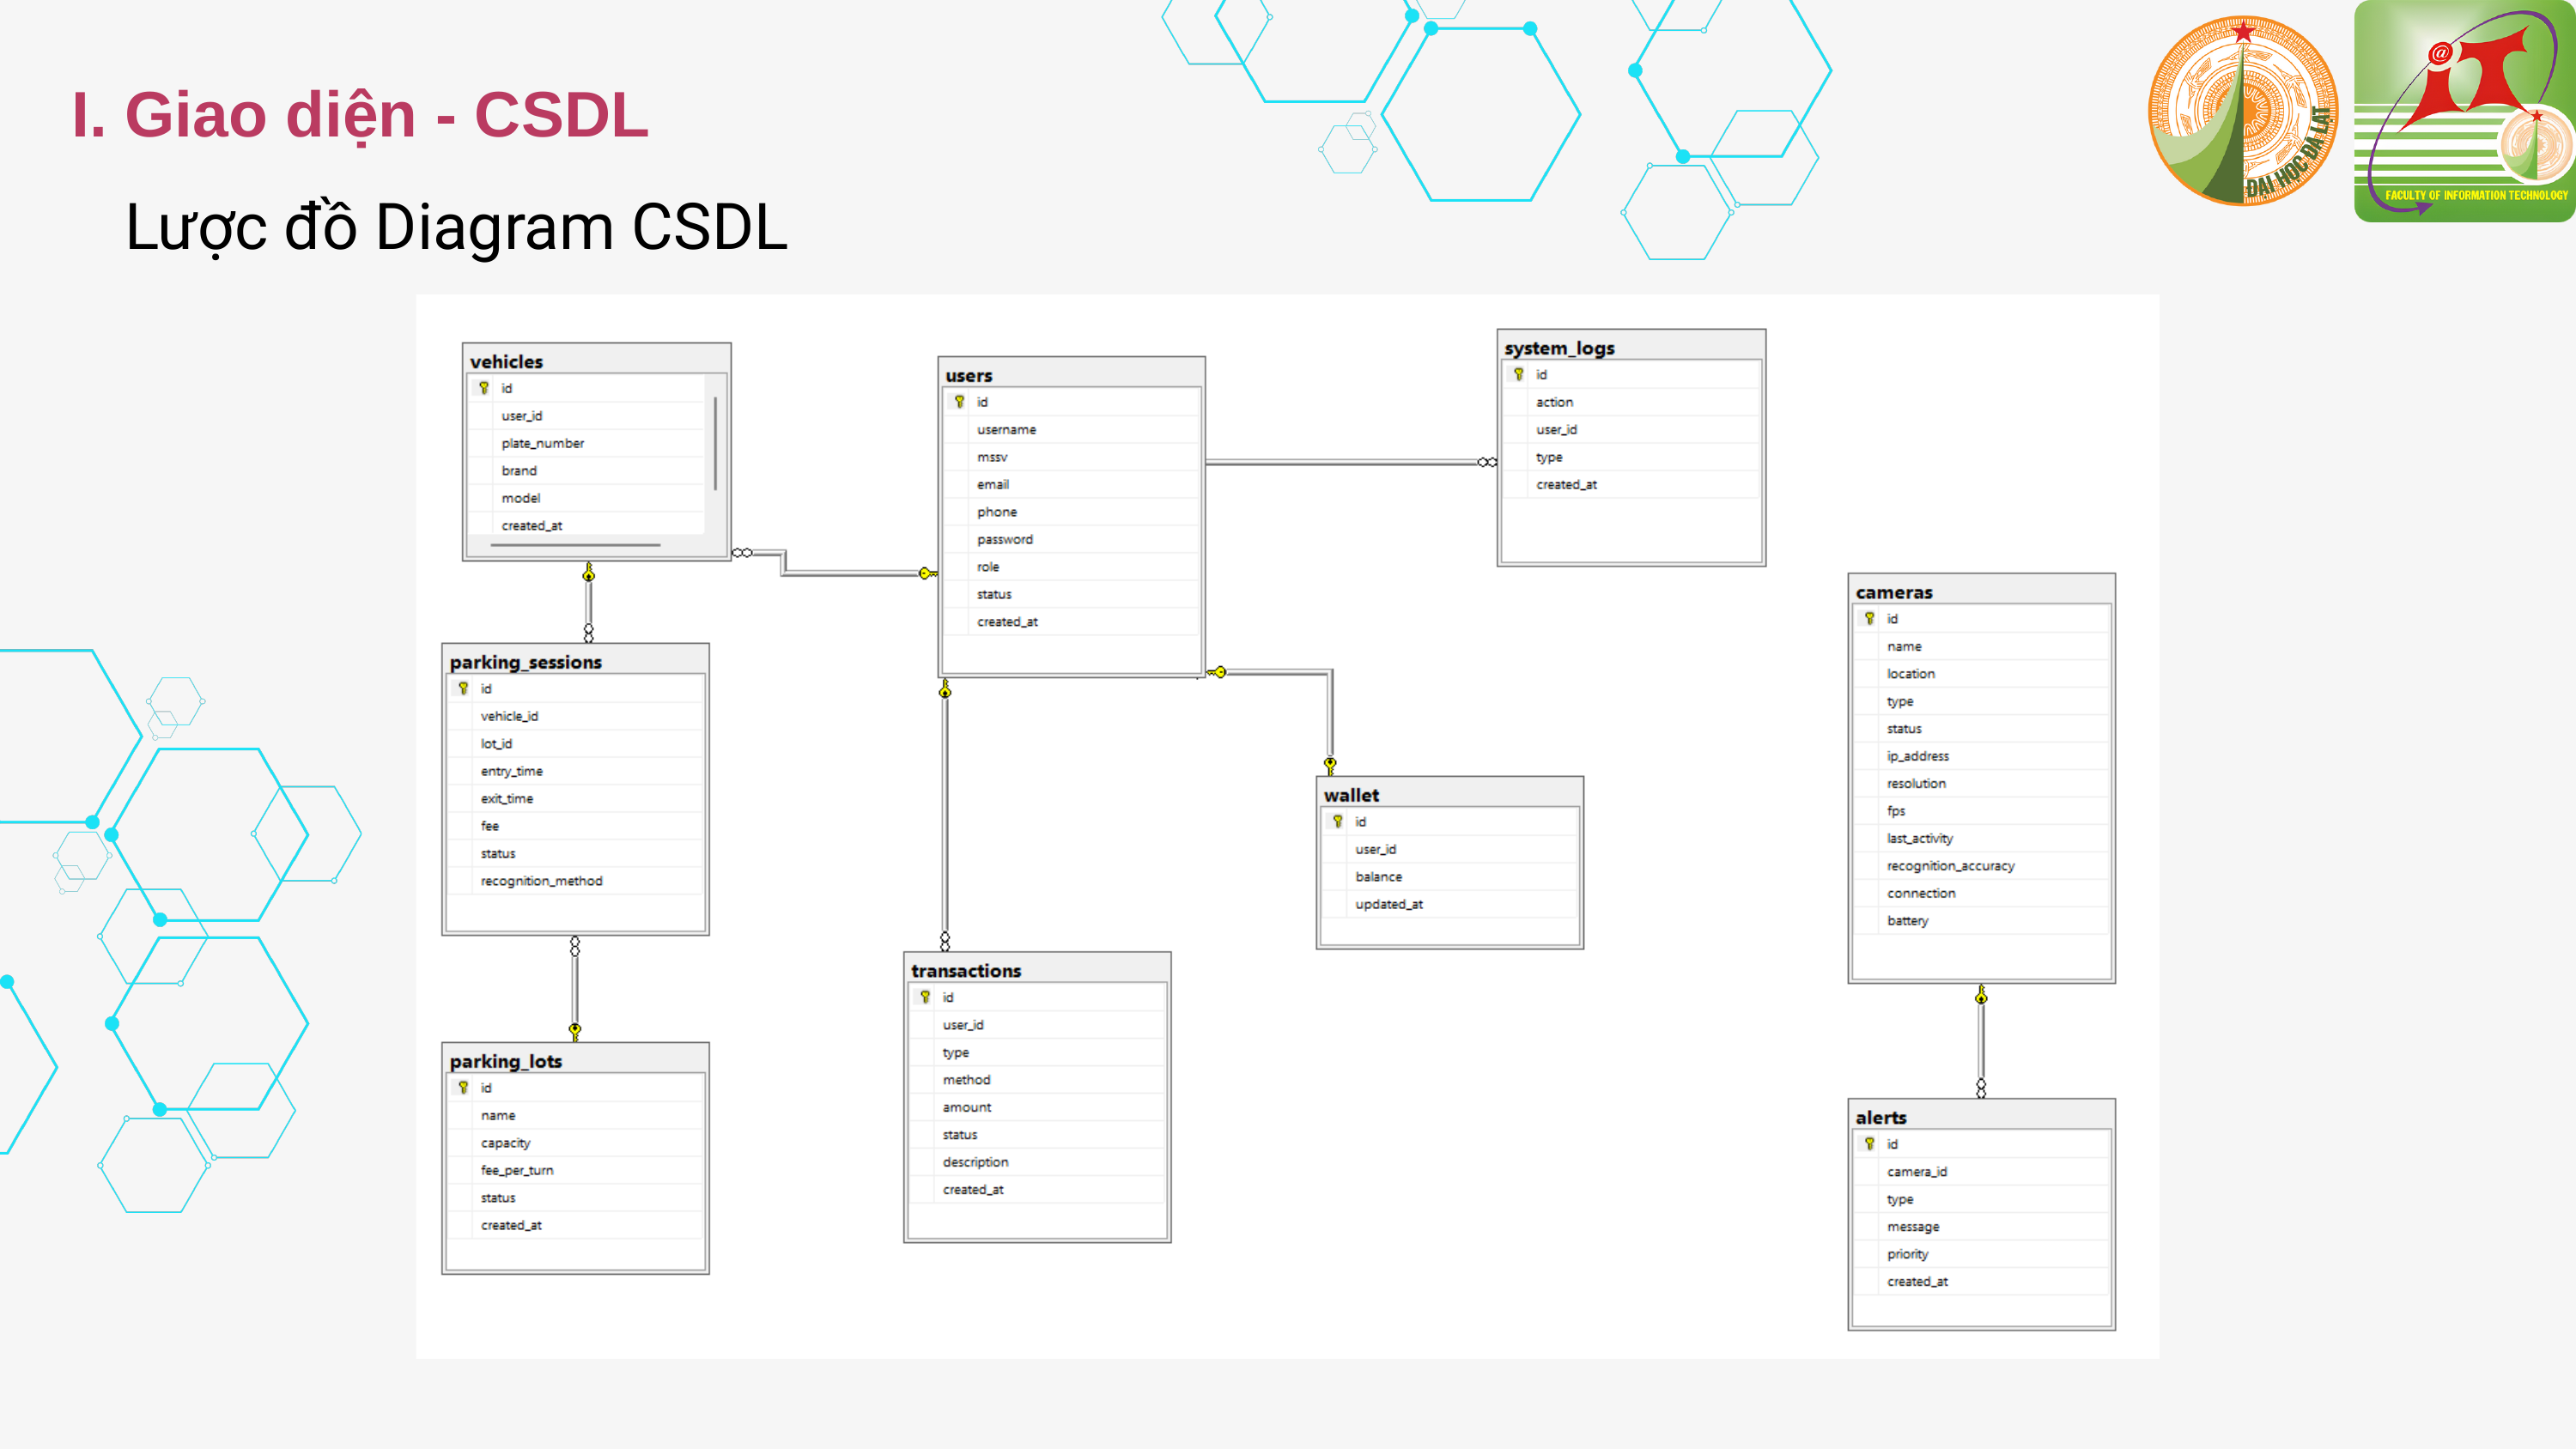

I. Giao diện - CSDL
Lược đồ Diagram CSDL